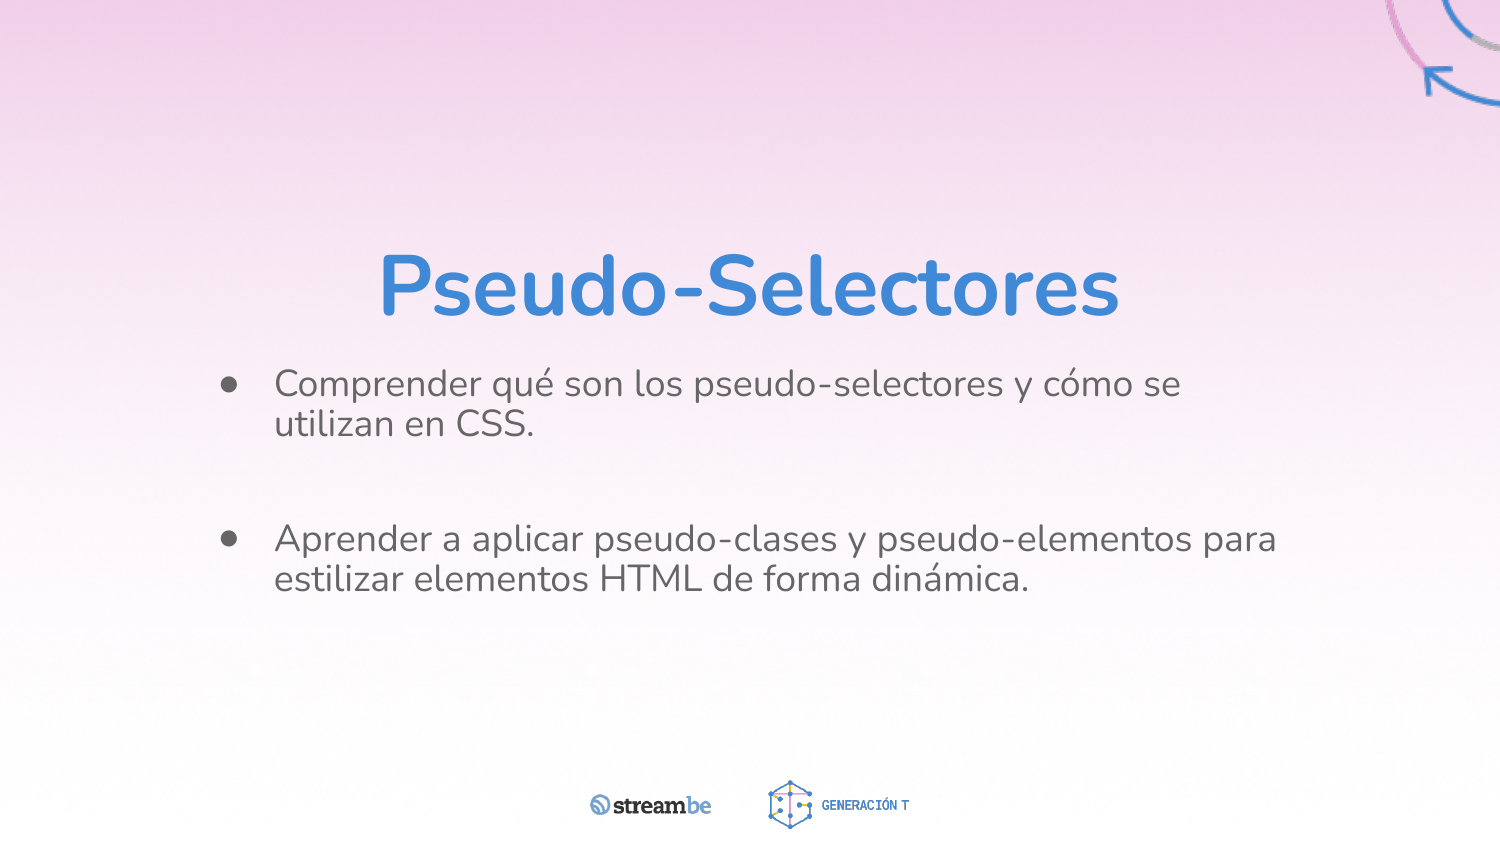

# Pseudo-Selectores

Comprender qué son los pseudo-selectores y cómo se utilizan en CSS.

Aprender a aplicar pseudo-clases y pseudo-elementos para estilizar elementos HTML de forma dinámica.